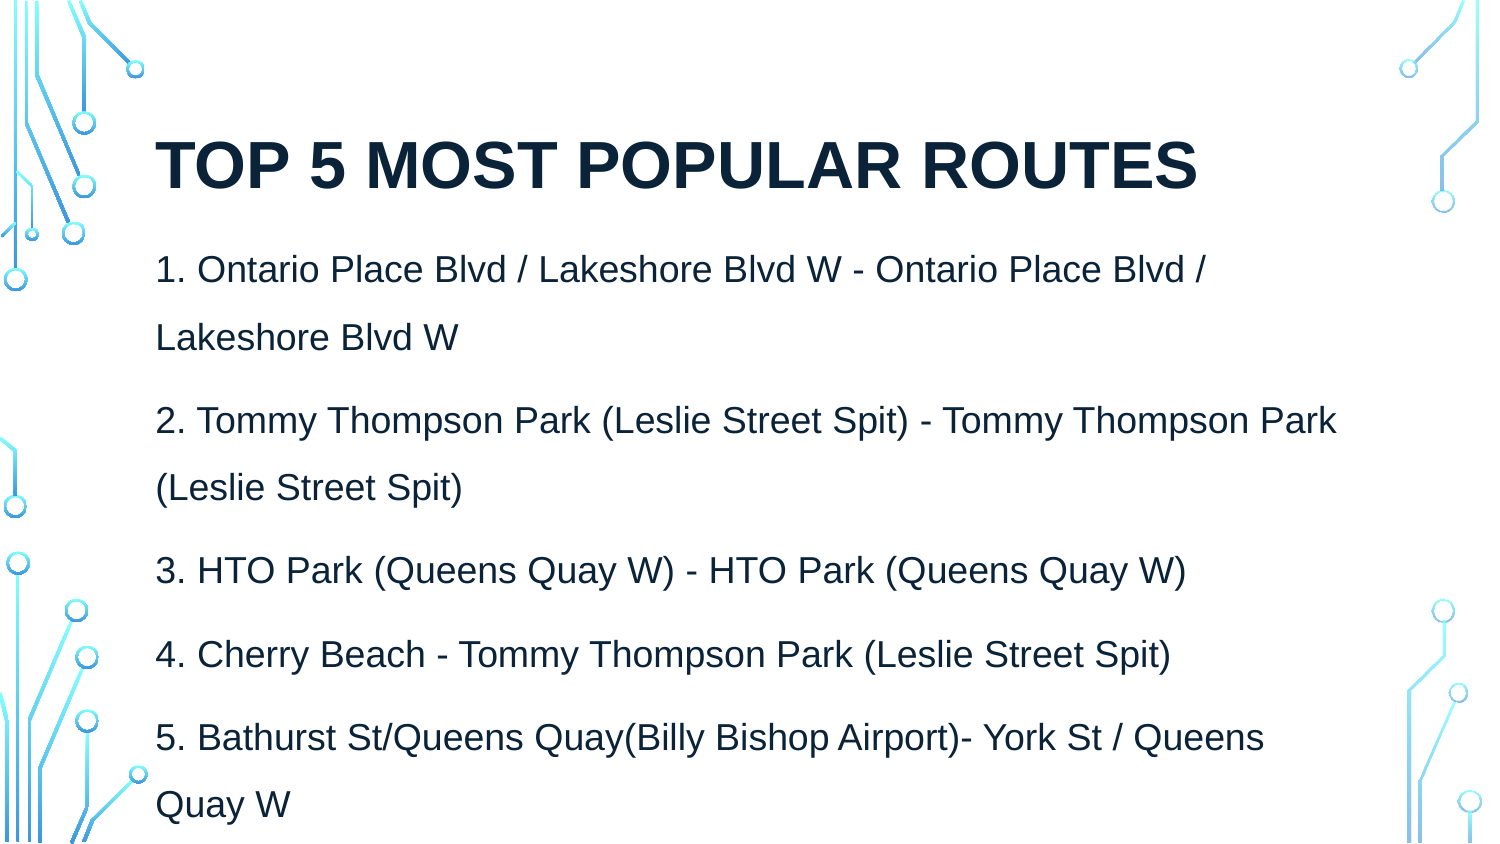

# Top 5 most popular routes
1. Ontario Place Blvd / Lakeshore Blvd W - Ontario Place Blvd / Lakeshore Blvd W
2. Tommy Thompson Park (Leslie Street Spit) - Tommy Thompson Park (Leslie Street Spit)
3. HTO Park (Queens Quay W) - HTO Park (Queens Quay W)
4. Cherry Beach - Tommy Thompson Park (Leslie Street Spit)
5. Bathurst St/Queens Quay(Billy Bishop Airport)- York St / Queens Quay W